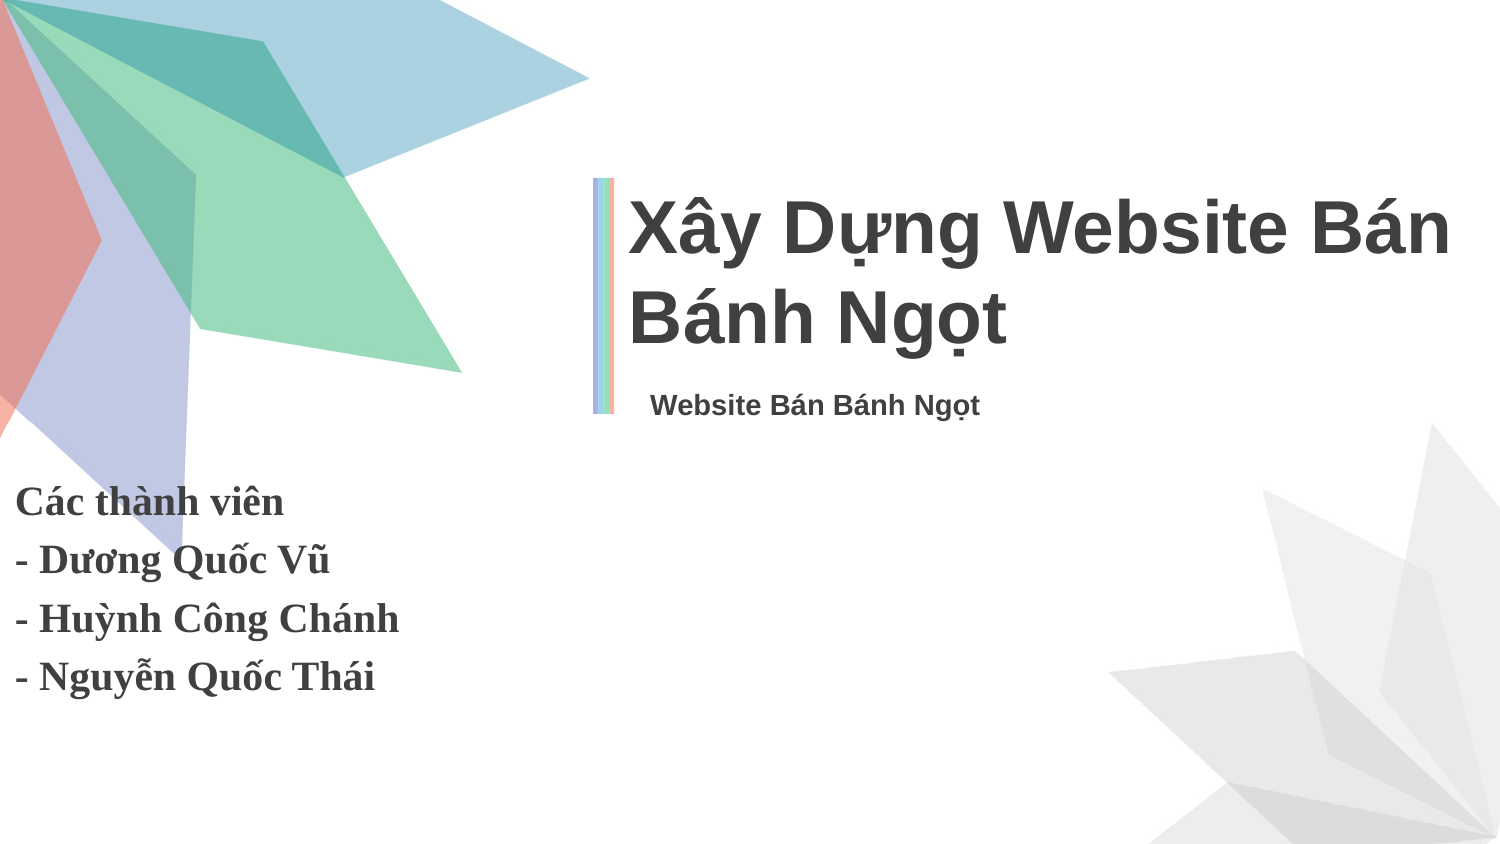

Xây Dựng Website Bán Bánh Ngọt

Website Bán Bánh Ngọt
Các thành viên
- Dương Quốc Vũ
- Huỳnh Công Chánh
- Nguyễn Quốc Thái